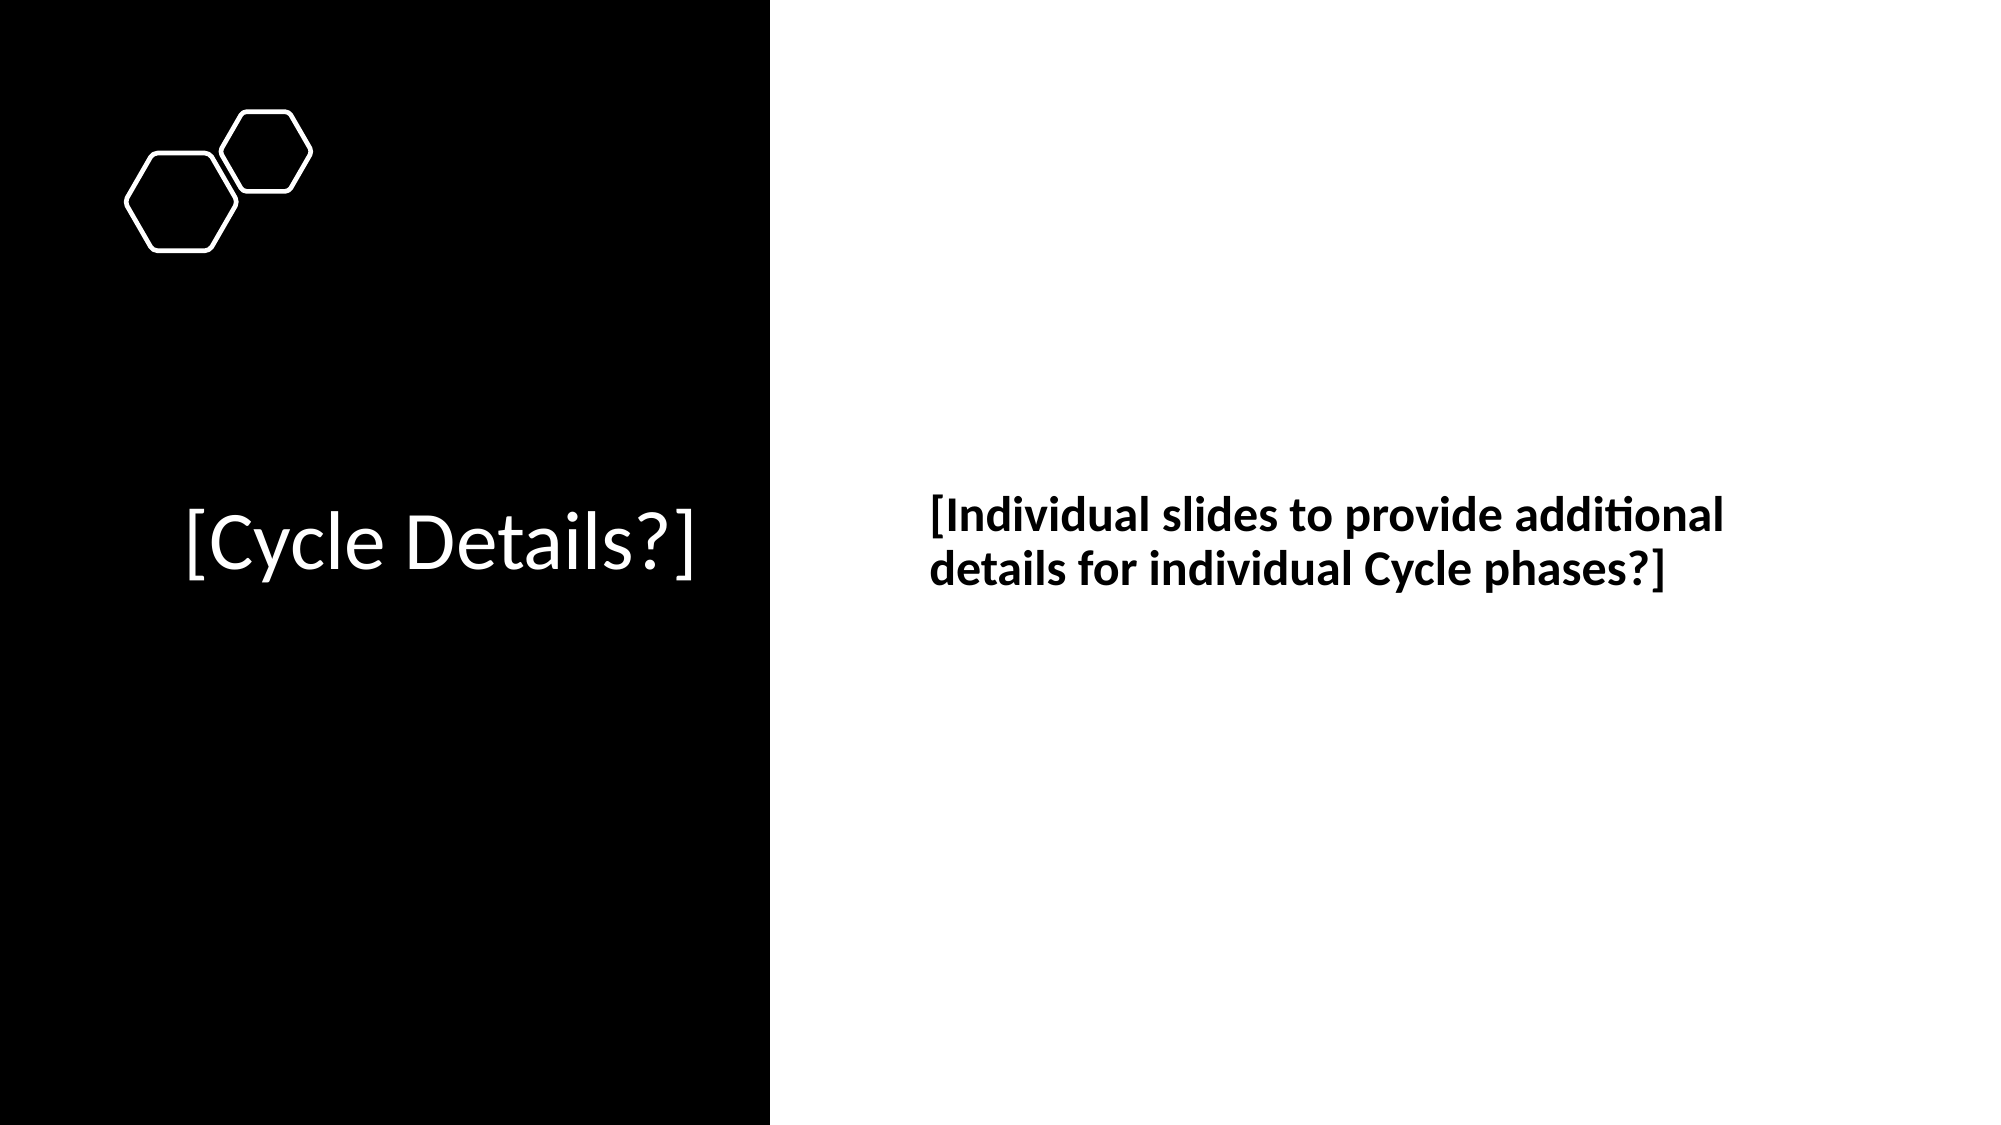

# [Cycle Details?]
[Individual slides to provide additional details for individual Cycle phases?]